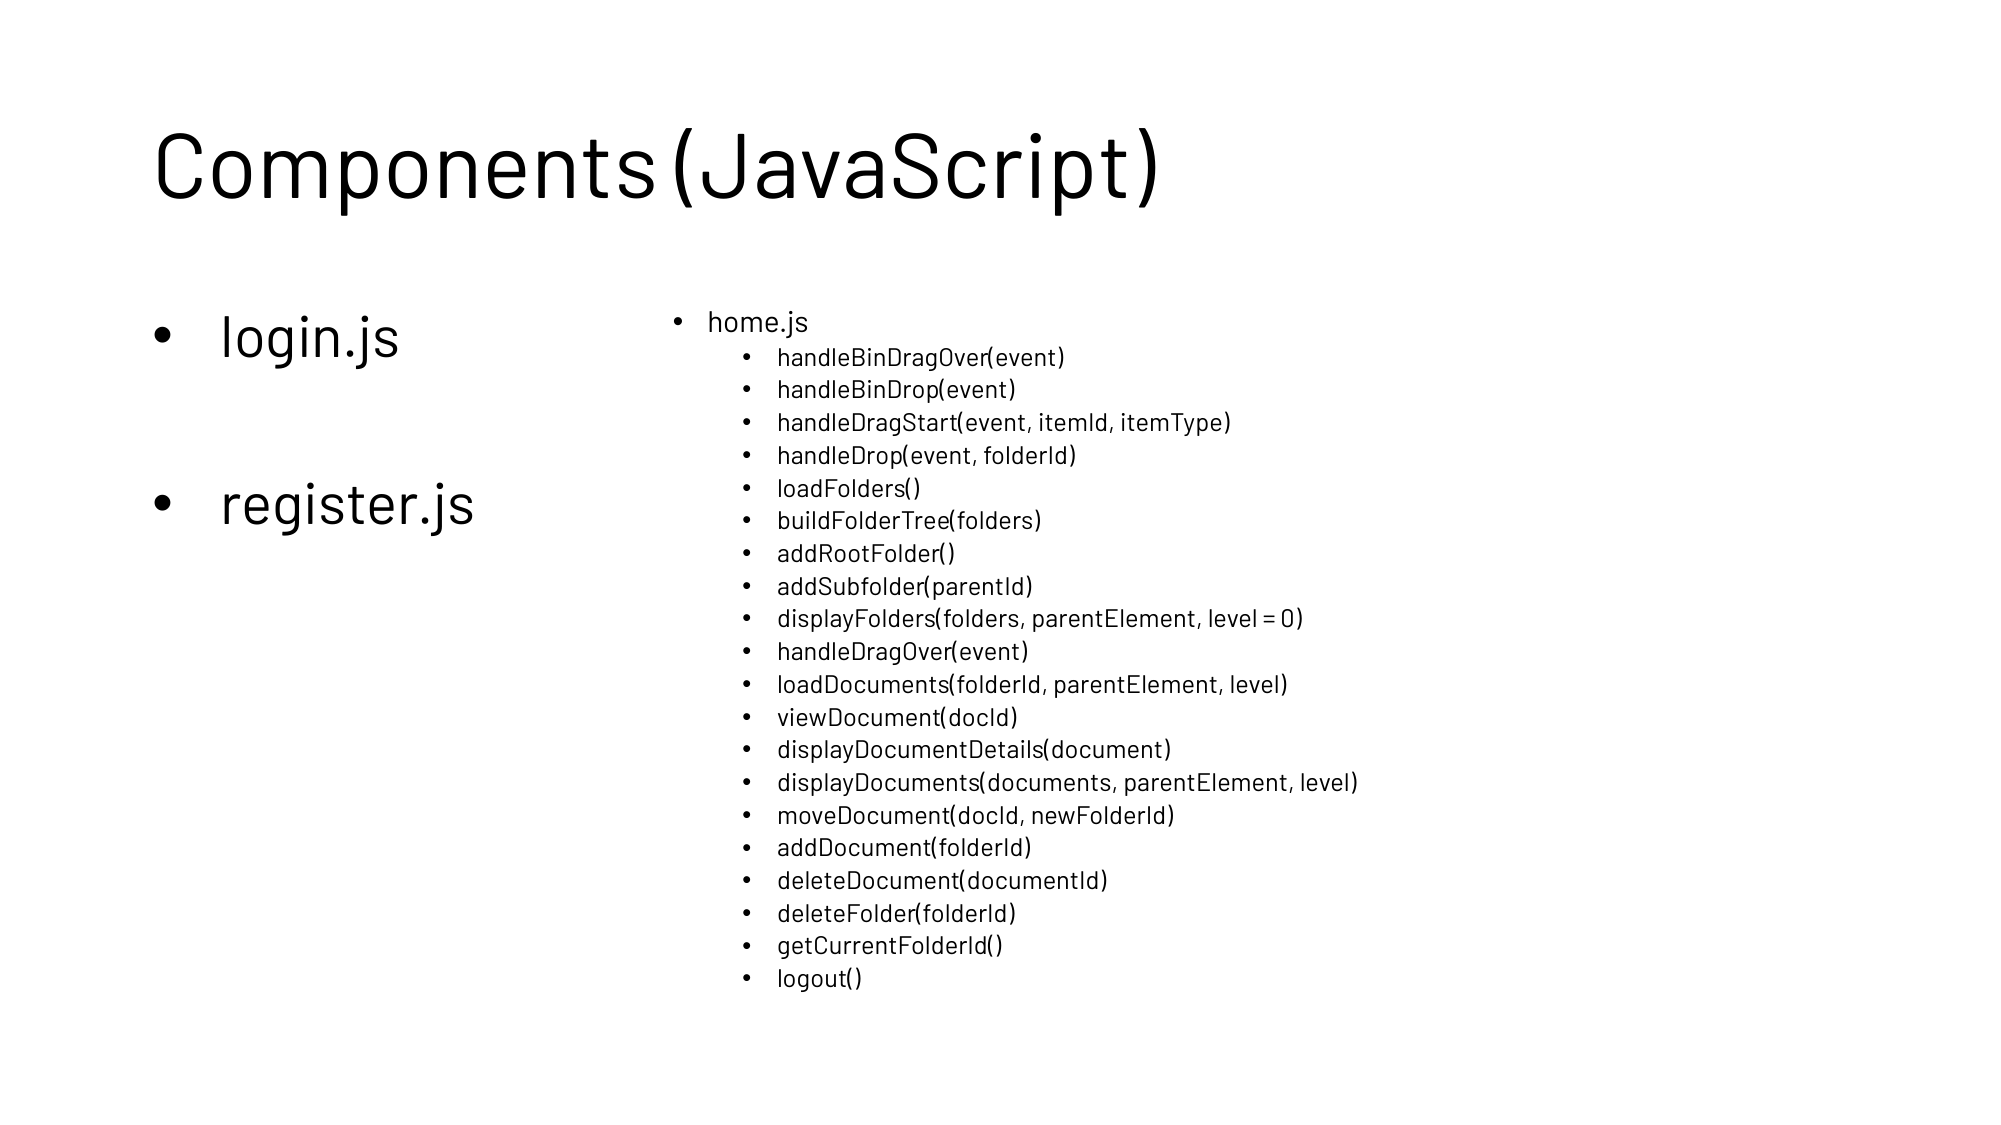

# Components (JavaScript)
login.js

register.js

home.js
handleBinDragOver(event)
handleBinDrop(event)
handleDragStart(event, itemId, itemType)
handleDrop(event, folderId)
loadFolders()
buildFolderTree(folders)
addRootFolder()
addSubfolder(parentId)
displayFolders(folders, parentElement, level = 0)
handleDragOver(event)
loadDocuments(folderId, parentElement, level)
viewDocument(docId)
displayDocumentDetails(document)
displayDocuments(documents, parentElement, level)
moveDocument(docId, newFolderId)
addDocument(folderId)
deleteDocument(documentId)
deleteFolder(folderId)
getCurrentFolderId()
logout()